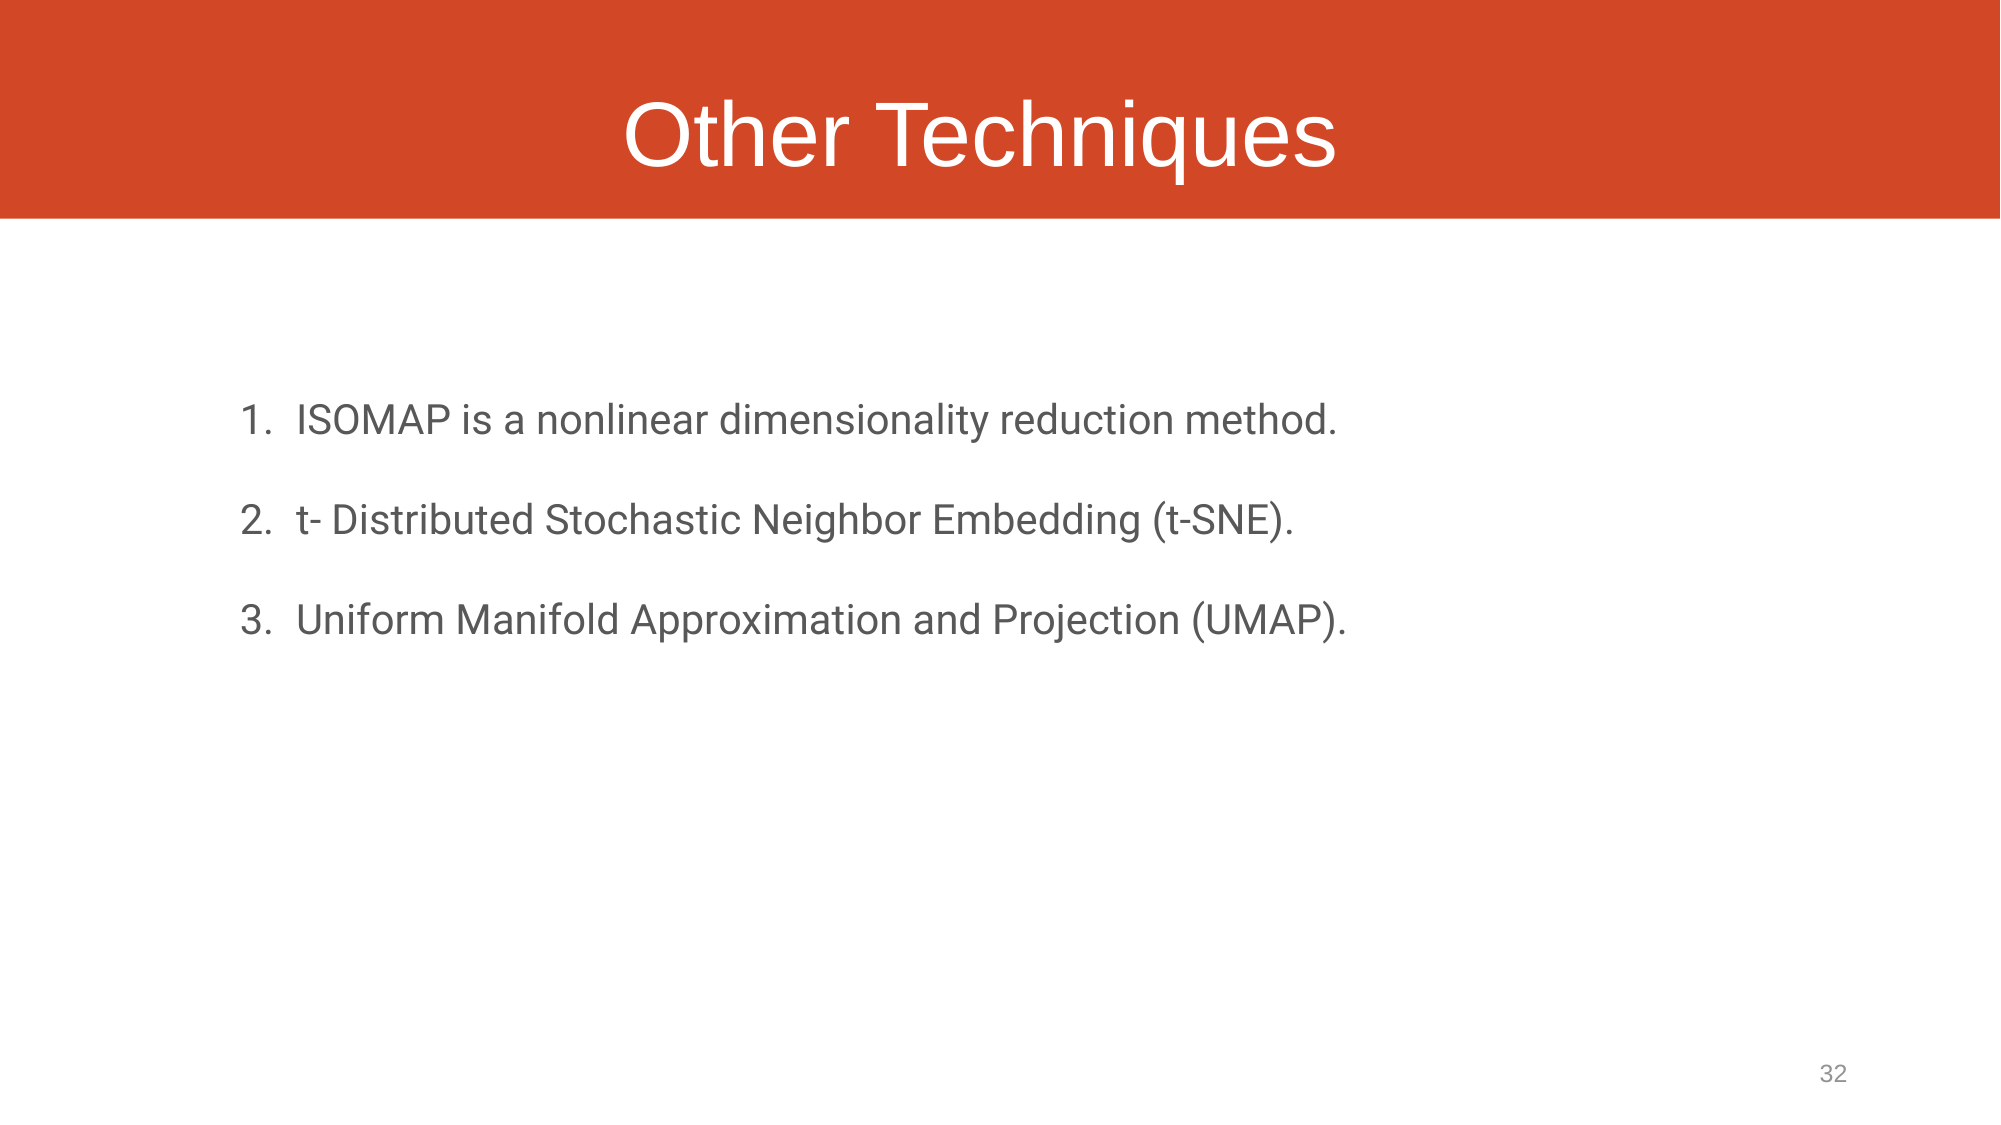

# Other Techniques
ISOMAP is a nonlinear dimensionality reduction method.

t- Distributed Stochastic Neighbor Embedding (t-SNE).

Uniform Manifold Approximation and Projection (UMAP).
32